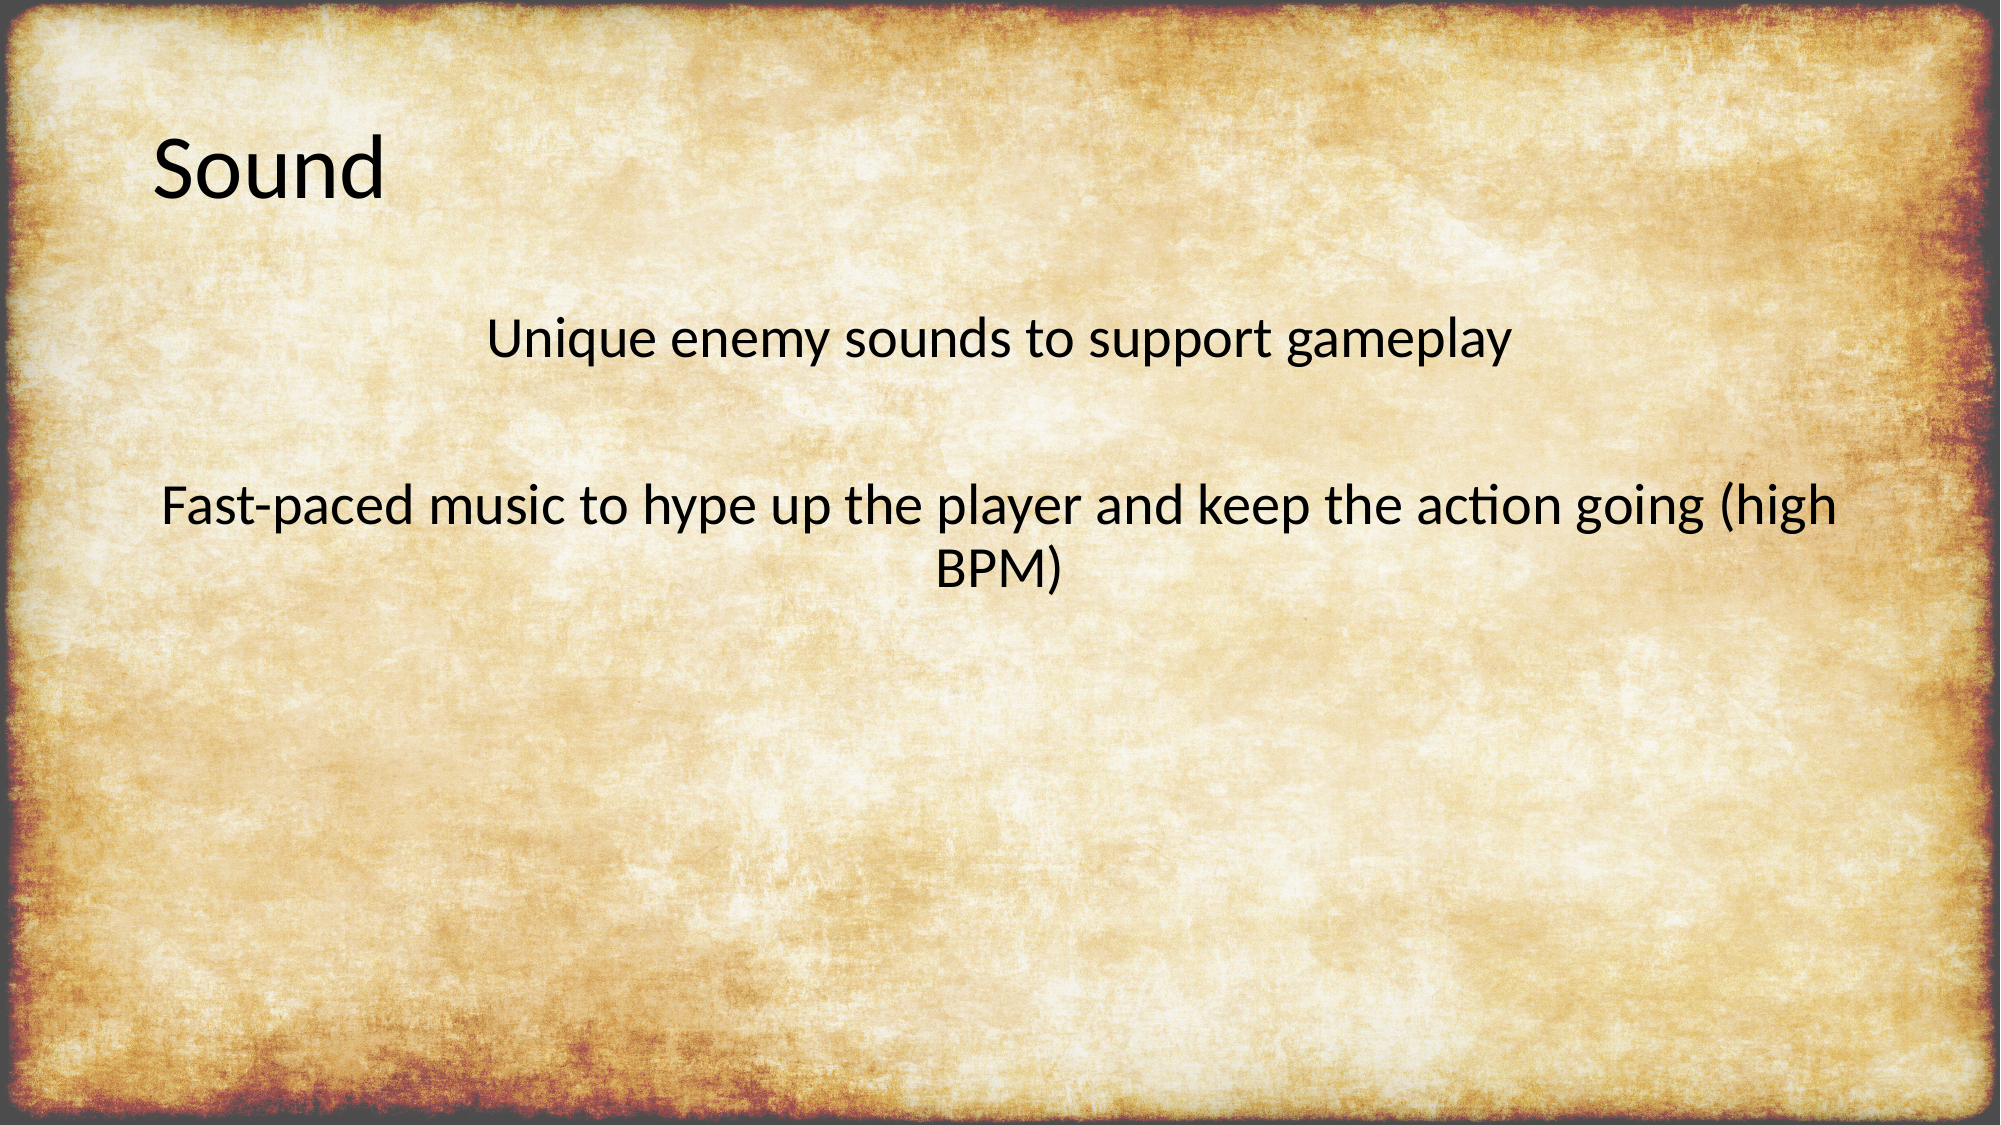

# Sound
Unique enemy sounds to support gameplay

Fast-paced music to hype up the player and keep the action going (high BPM)